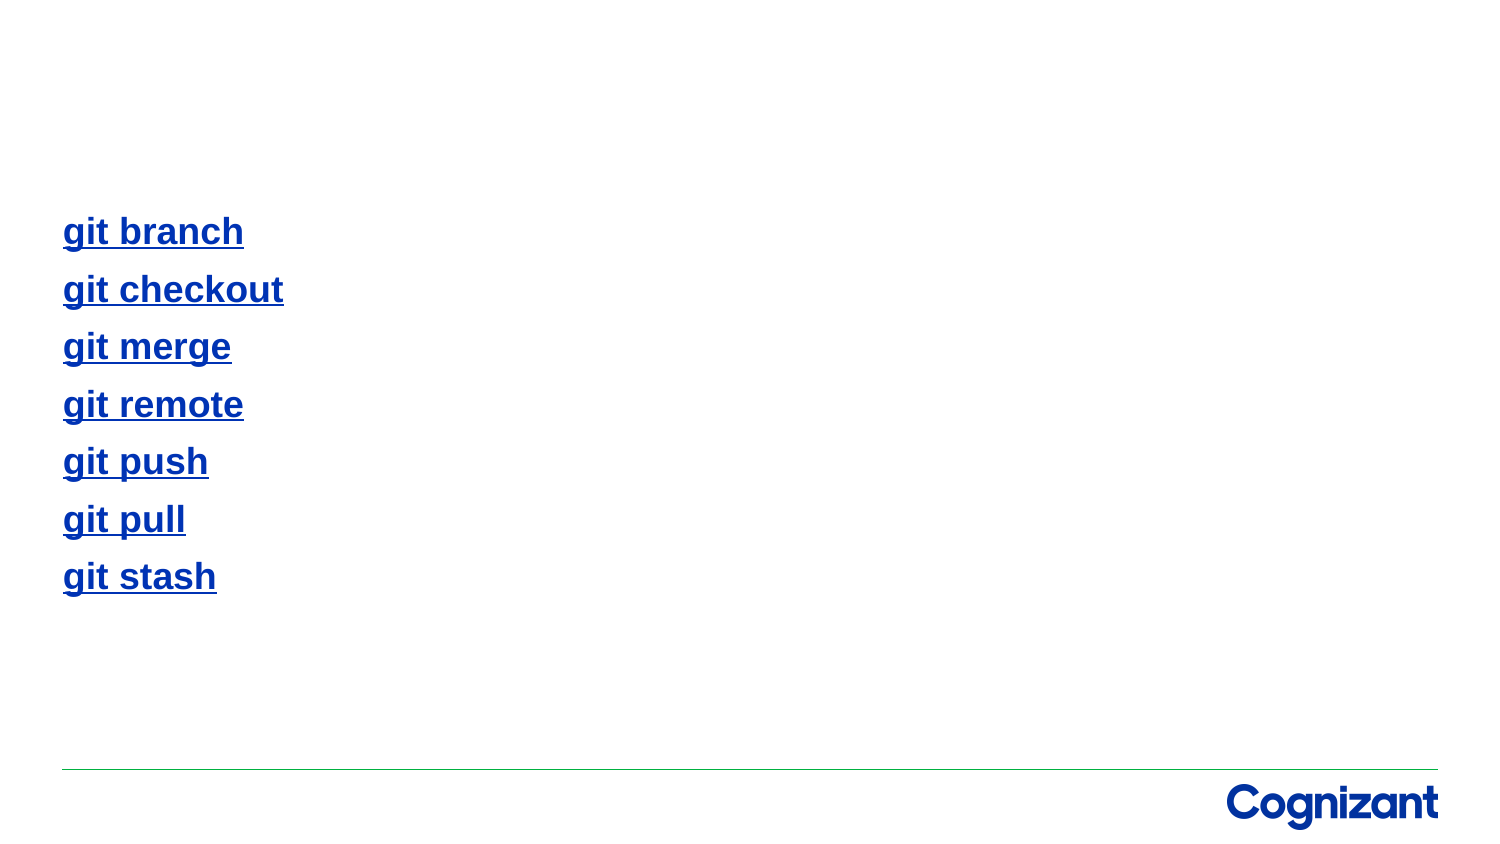

#
git branch
git checkout
git merge
git remote
git push
git pull
git stash